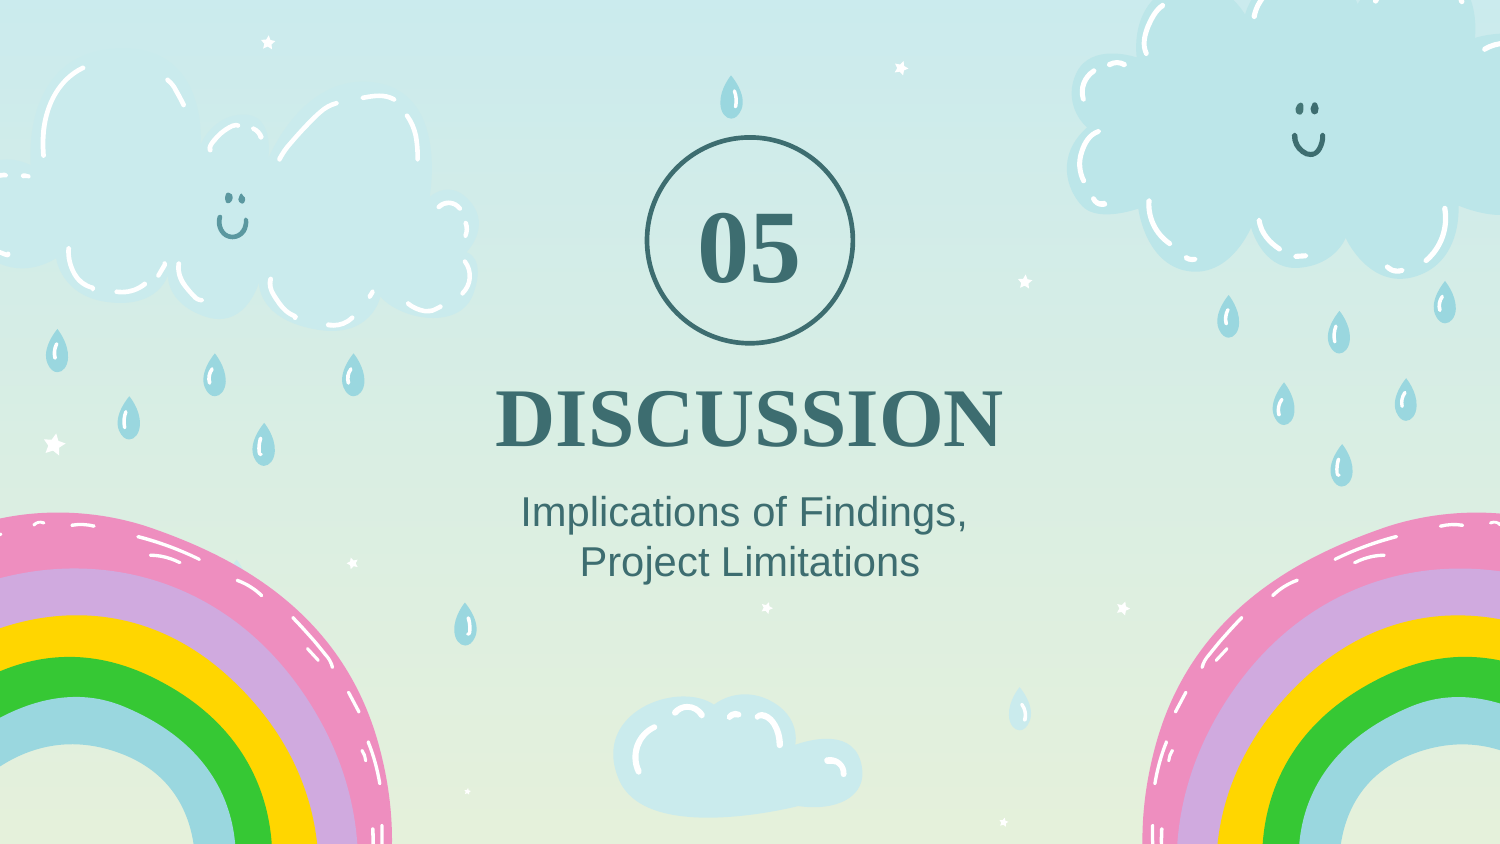

05

# DISCUSSION

Implications of Findings,
Project Limitations